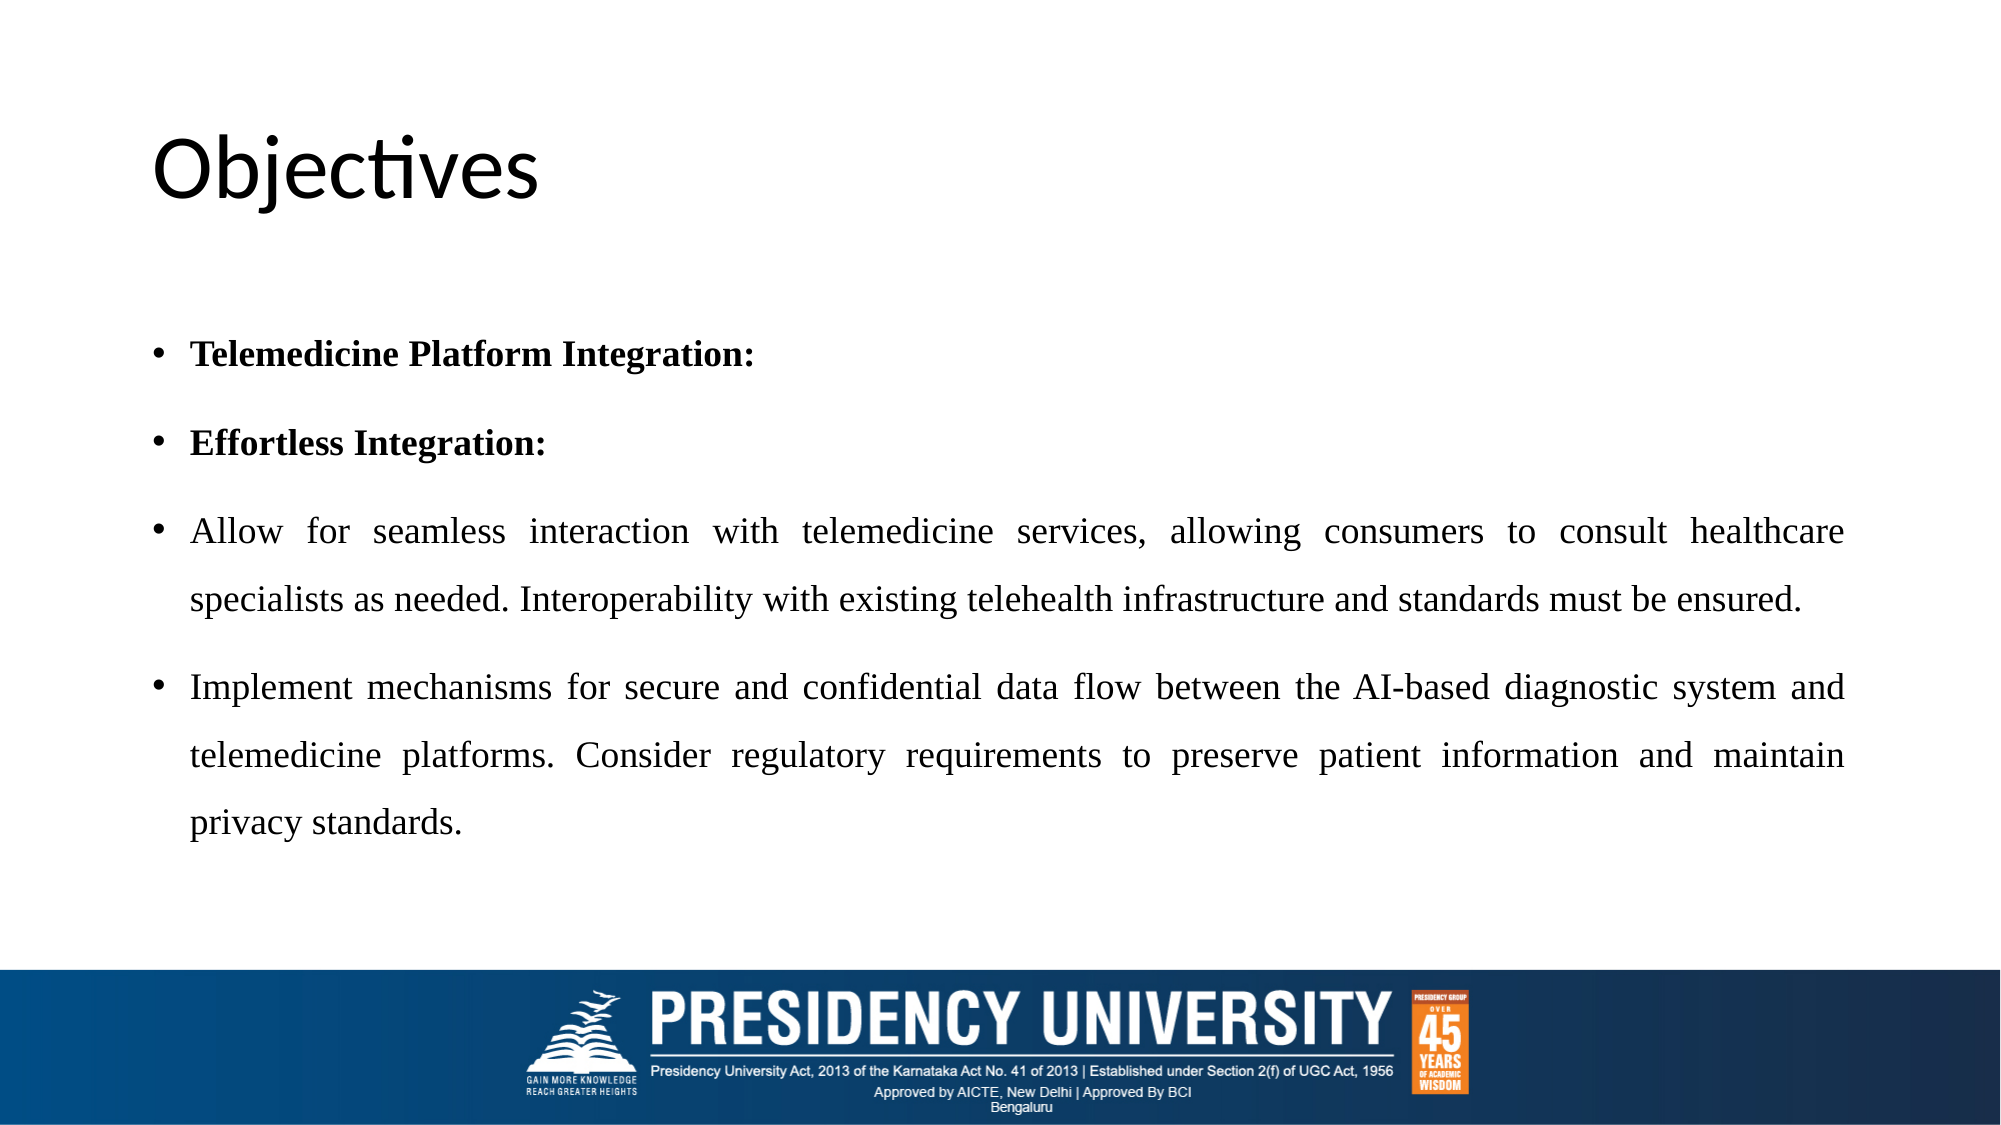

# Objectives
Telemedicine Platform Integration:
Effortless Integration:
Allow for seamless interaction with telemedicine services, allowing consumers to consult healthcare specialists as needed. Interoperability with existing telehealth infrastructure and standards must be ensured.
Implement mechanisms for secure and confidential data flow between the AI-based diagnostic system and telemedicine platforms. Consider regulatory requirements to preserve patient information and maintain privacy standards.